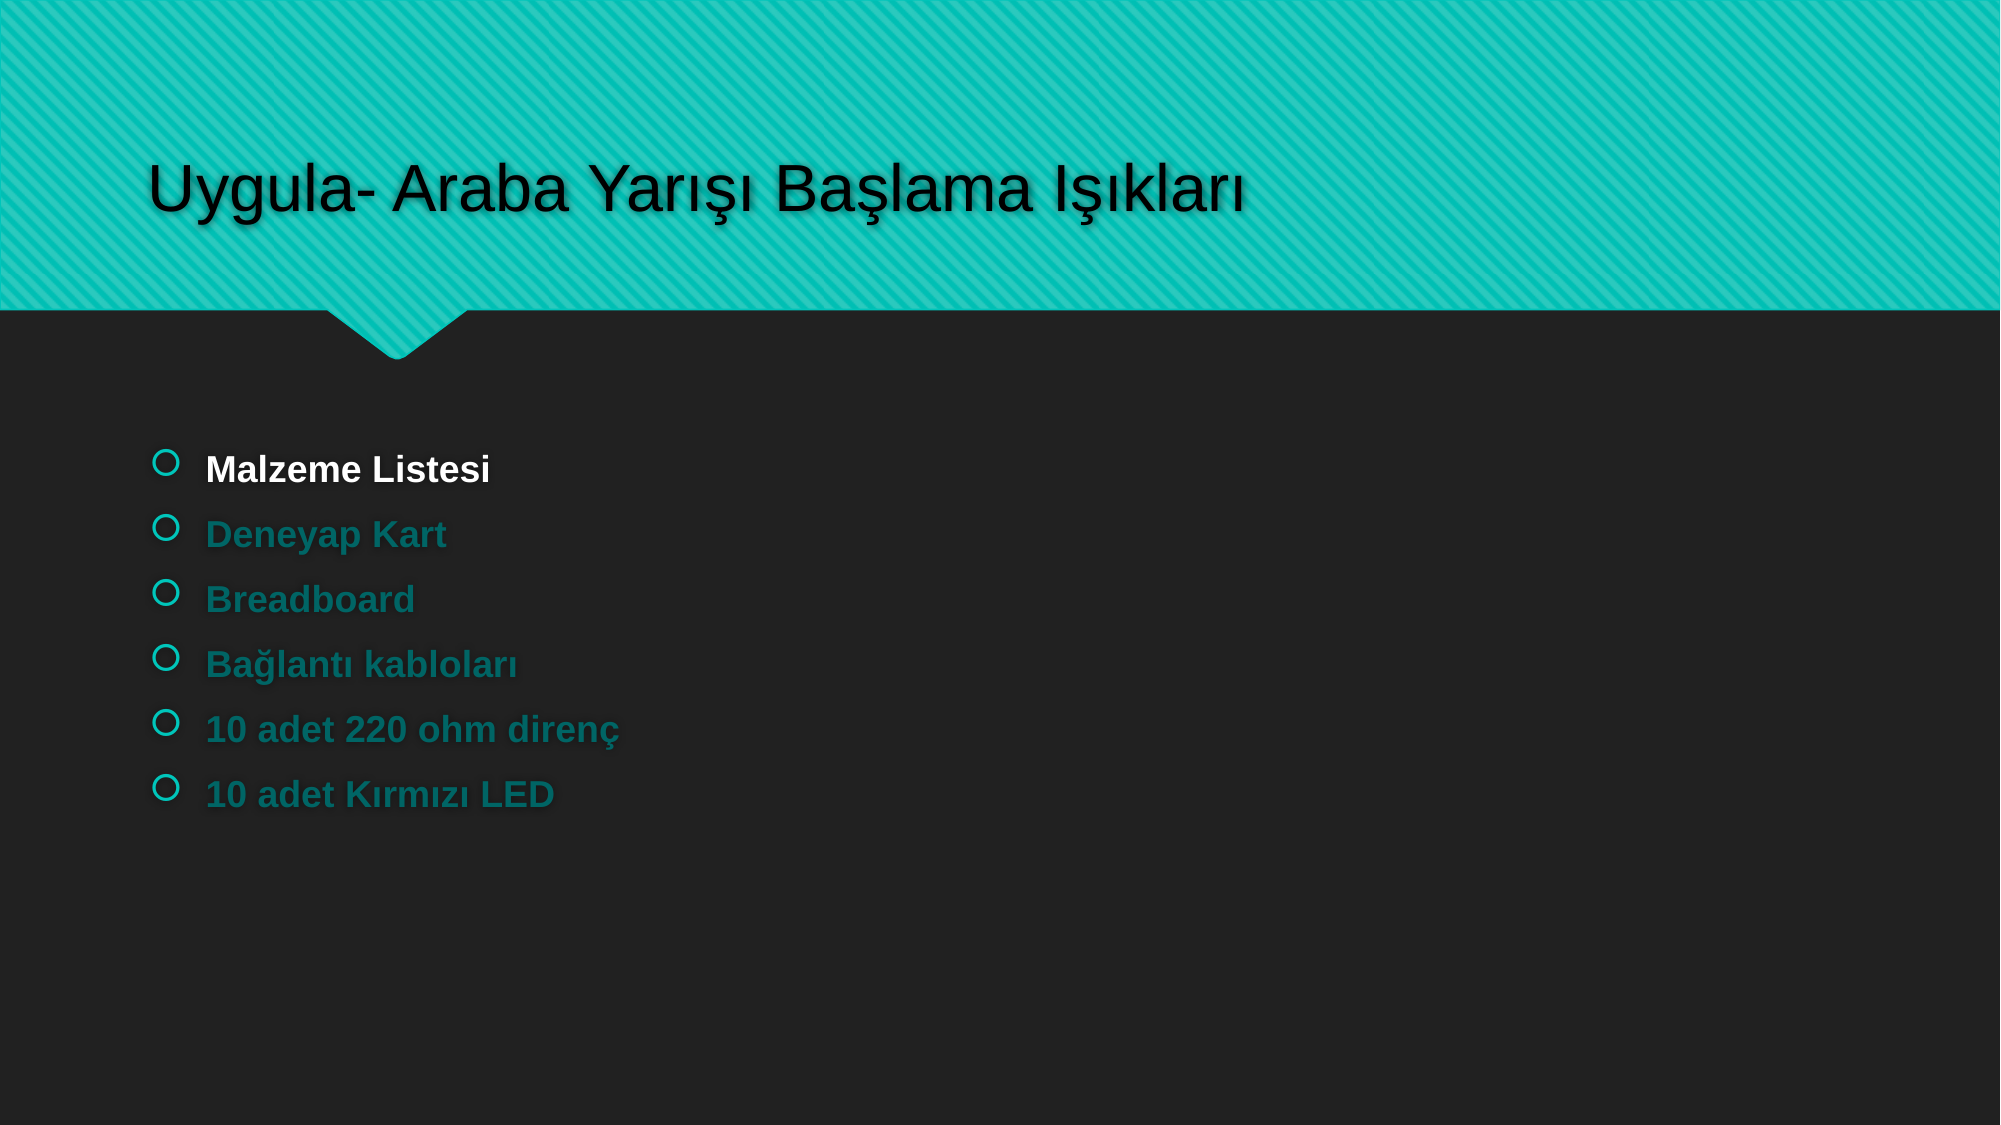

# Uygula- Araba Yarışı Başlama Işıkları
Malzeme Listesi
Deneyap Kart
Breadboard
Bağlantı kabloları
10 adet 220 ohm direnç
10 adet Kırmızı LED